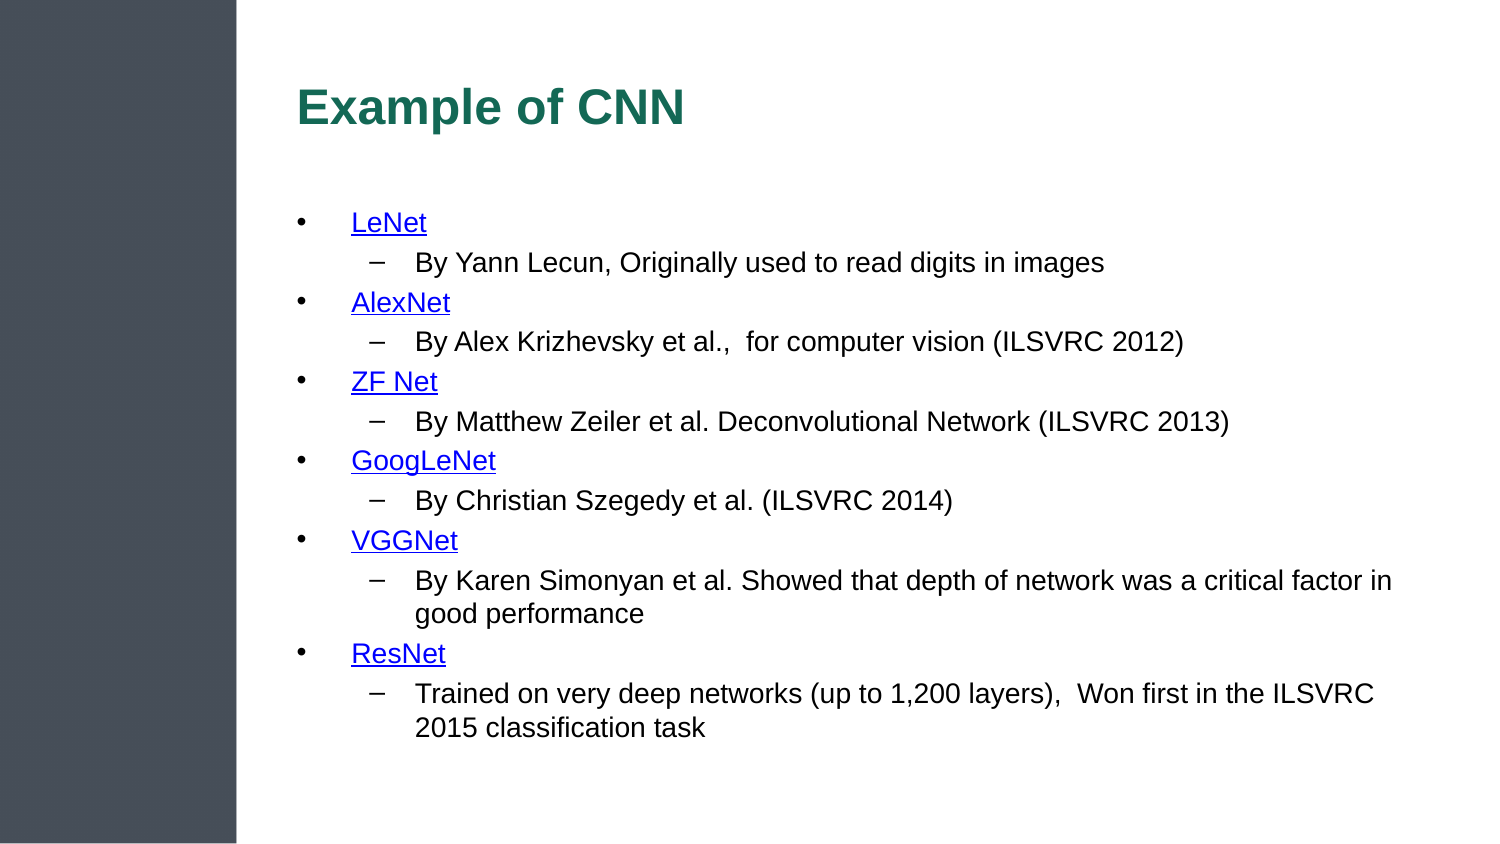

# Example of CNN
LeNet
By Yann Lecun, Originally used to read digits in images
AlexNet
By Alex Krizhevsky et al.,  for computer vision (ILSVRC 2012)
ZF Net
By Matthew Zeiler et al. Deconvolutional Network (ILSVRC 2013)
GoogLeNet
By Christian Szegedy et al. (ILSVRC 2014)
VGGNet
By Karen Simonyan et al. Showed that depth of network was a critical factor in good performance
ResNet
Trained on very deep networks (up to 1,200 layers),  Won first in the ILSVRC 2015 classification task